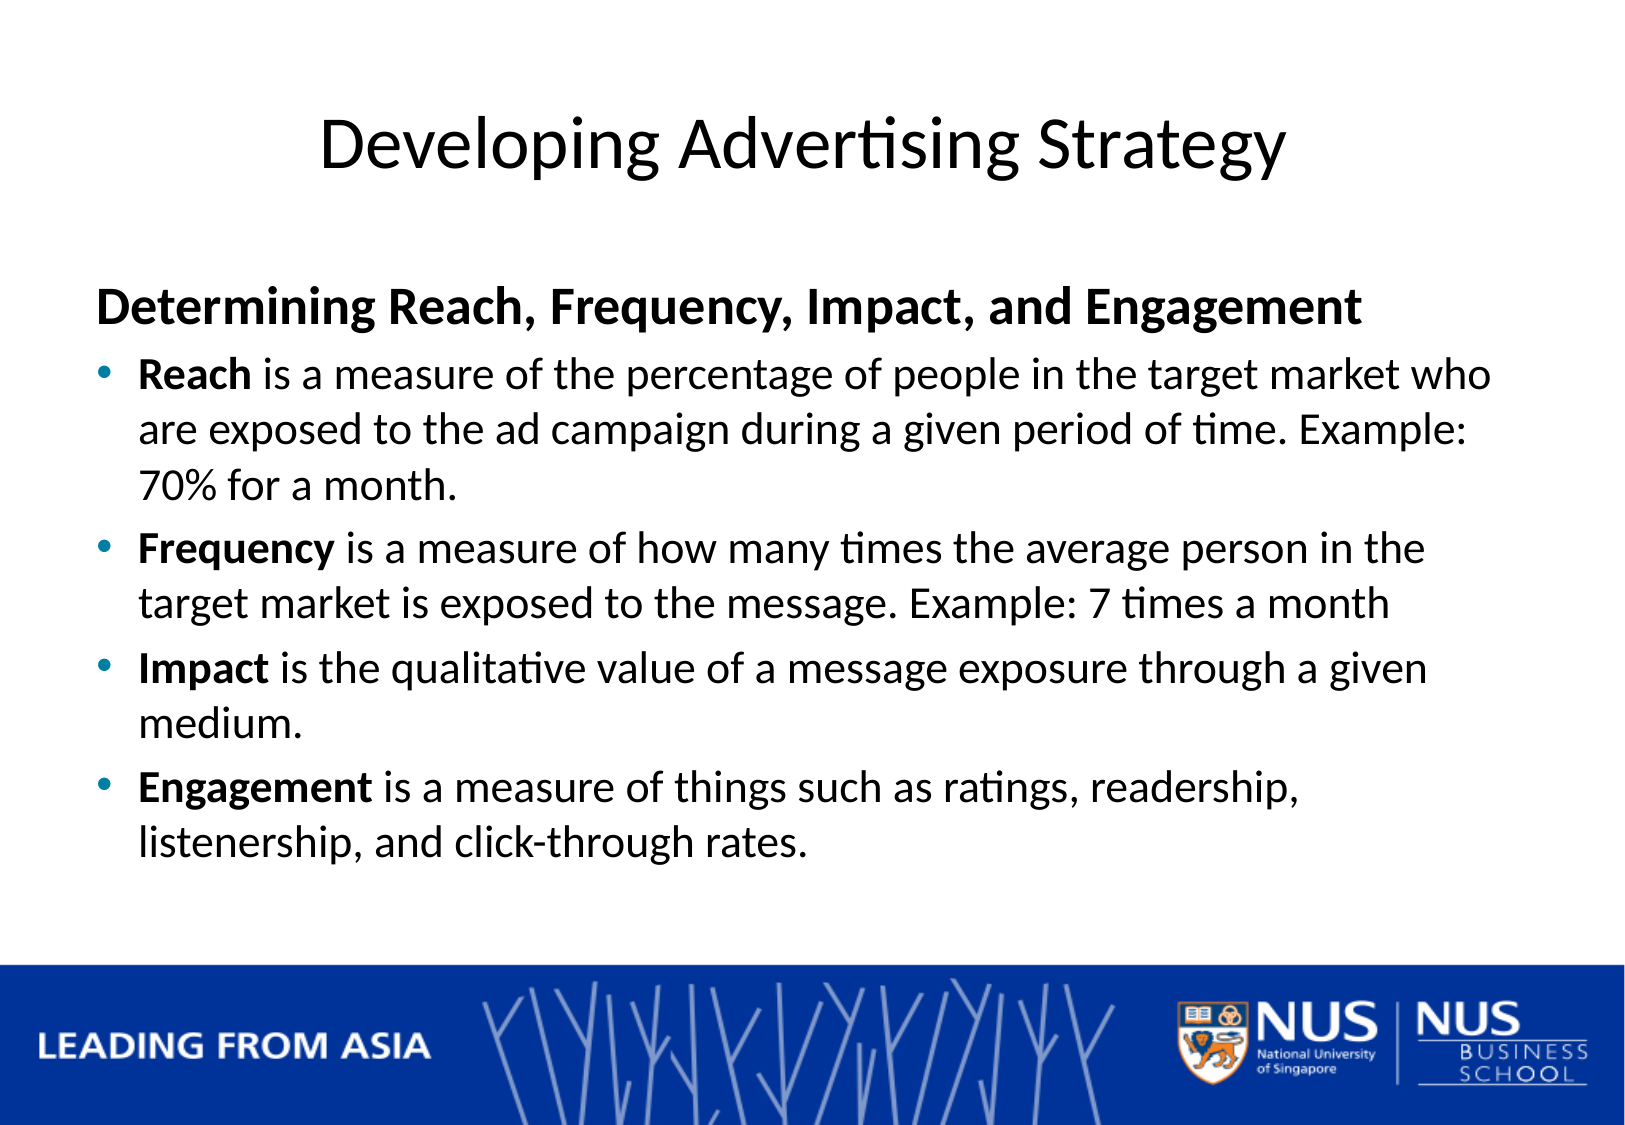

# Developing Advertising Strategy
Determining Reach, Frequency, Impact, and Engagement
Reach is a measure of the percentage of people in the target market who are exposed to the ad campaign during a given period of time. Example:  70% for a month.
Frequency is a measure of how many times the average person in the target market is exposed to the message. Example: 7 times a month
Impact is the qualitative value of a message exposure through a given medium.
Engagement is a measure of things such as ratings, readership, listenership, and click-through rates.